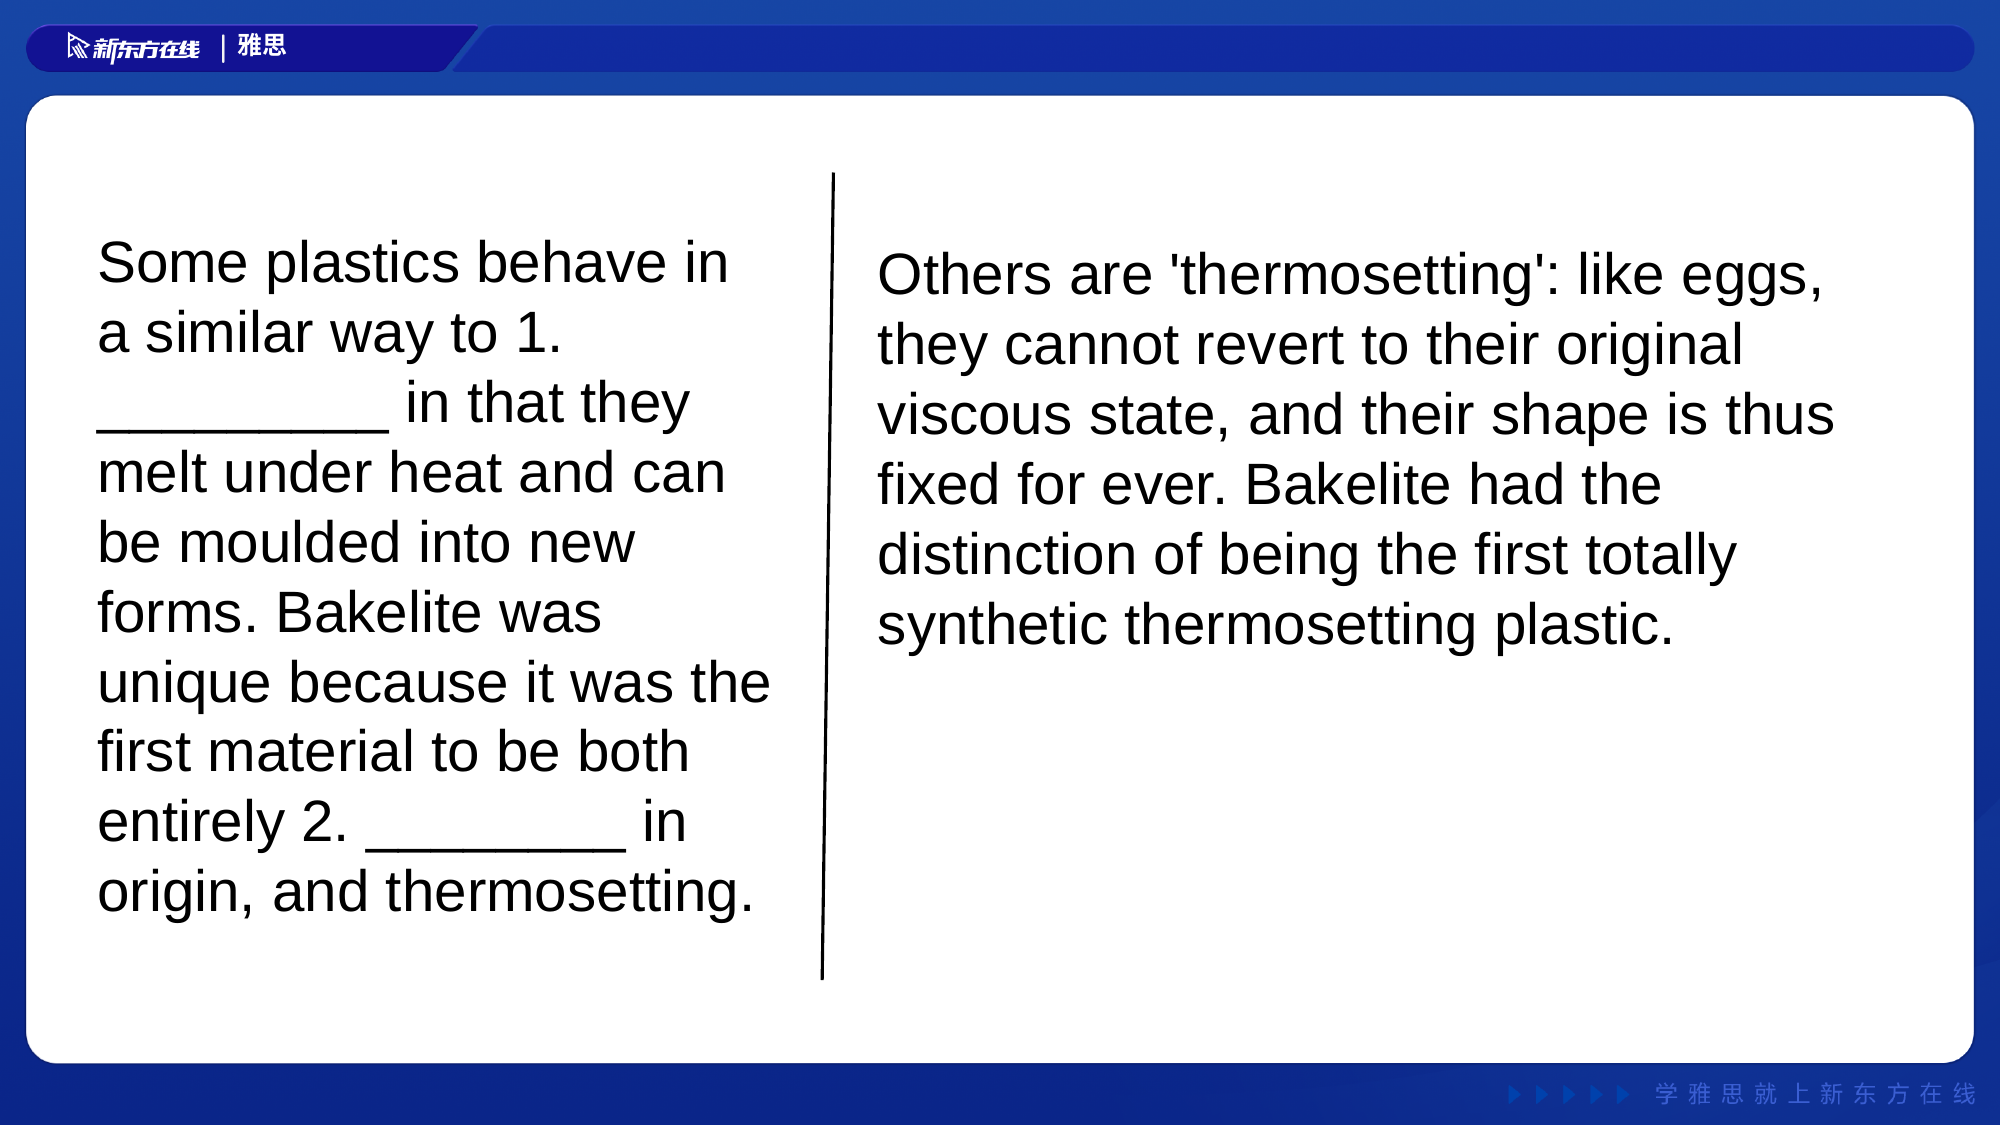

Some plastics behave in a similar way to 1. _________ in that they melt under heat and can be moulded into new forms. Bakelite was unique because it was the first material to be both entirely 2. ________ in origin, and thermosetting.
Others are 'thermosetting': like eggs, they cannot revert to their original viscous state, and their shape is thus fixed for ever. Bakelite had the distinction of being the first totally synthetic thermosetting plastic.